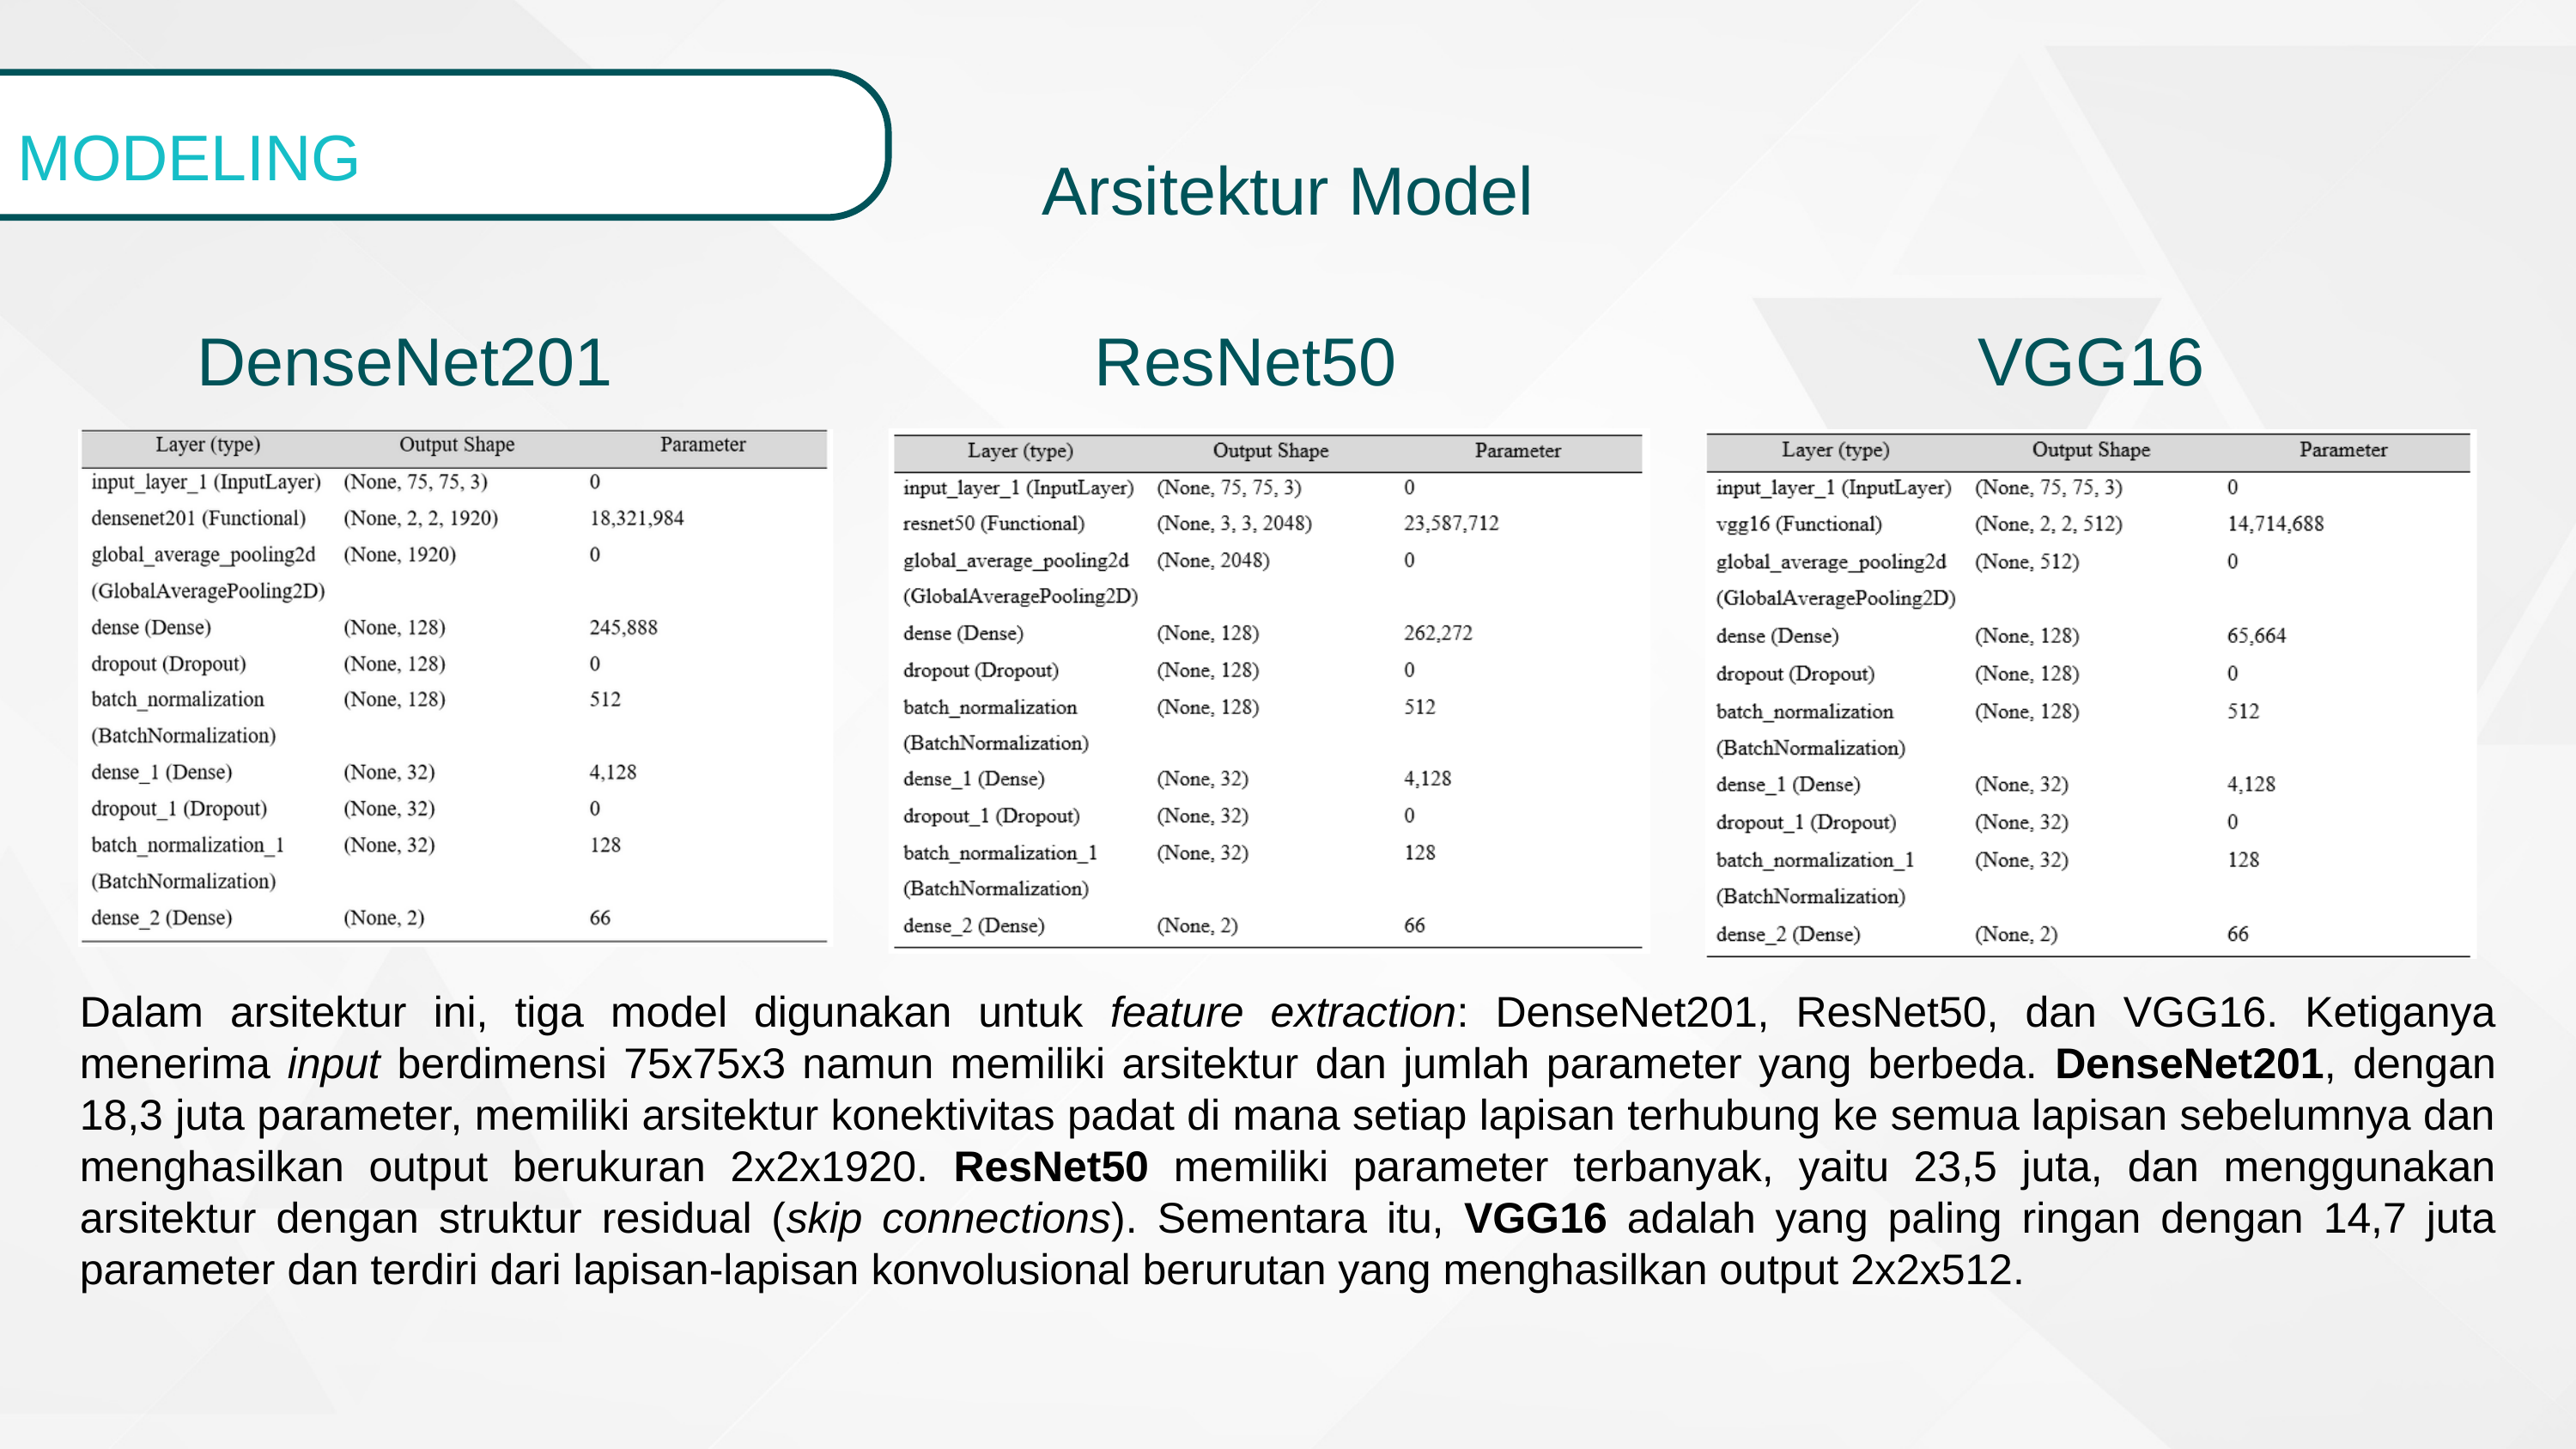

MODELING
Arsitektur Model
DenseNet201
ResNet50
VGG16

Dalam arsitektur ini, tiga model digunakan untuk feature extraction: DenseNet201, ResNet50, dan VGG16. Ketiganya menerima input berdimensi 75x75x3 namun memiliki arsitektur dan jumlah parameter yang berbeda. DenseNet201, dengan 18,3 juta parameter, memiliki arsitektur konektivitas padat di mana setiap lapisan terhubung ke semua lapisan sebelumnya dan menghasilkan output berukuran 2x2x1920. ResNet50 memiliki parameter terbanyak, yaitu 23,5 juta, dan menggunakan arsitektur dengan struktur residual (skip connections). Sementara itu, VGG16 adalah yang paling ringan dengan 14,7 juta parameter dan terdiri dari lapisan-lapisan konvolusional berurutan yang menghasilkan output 2x2x512.